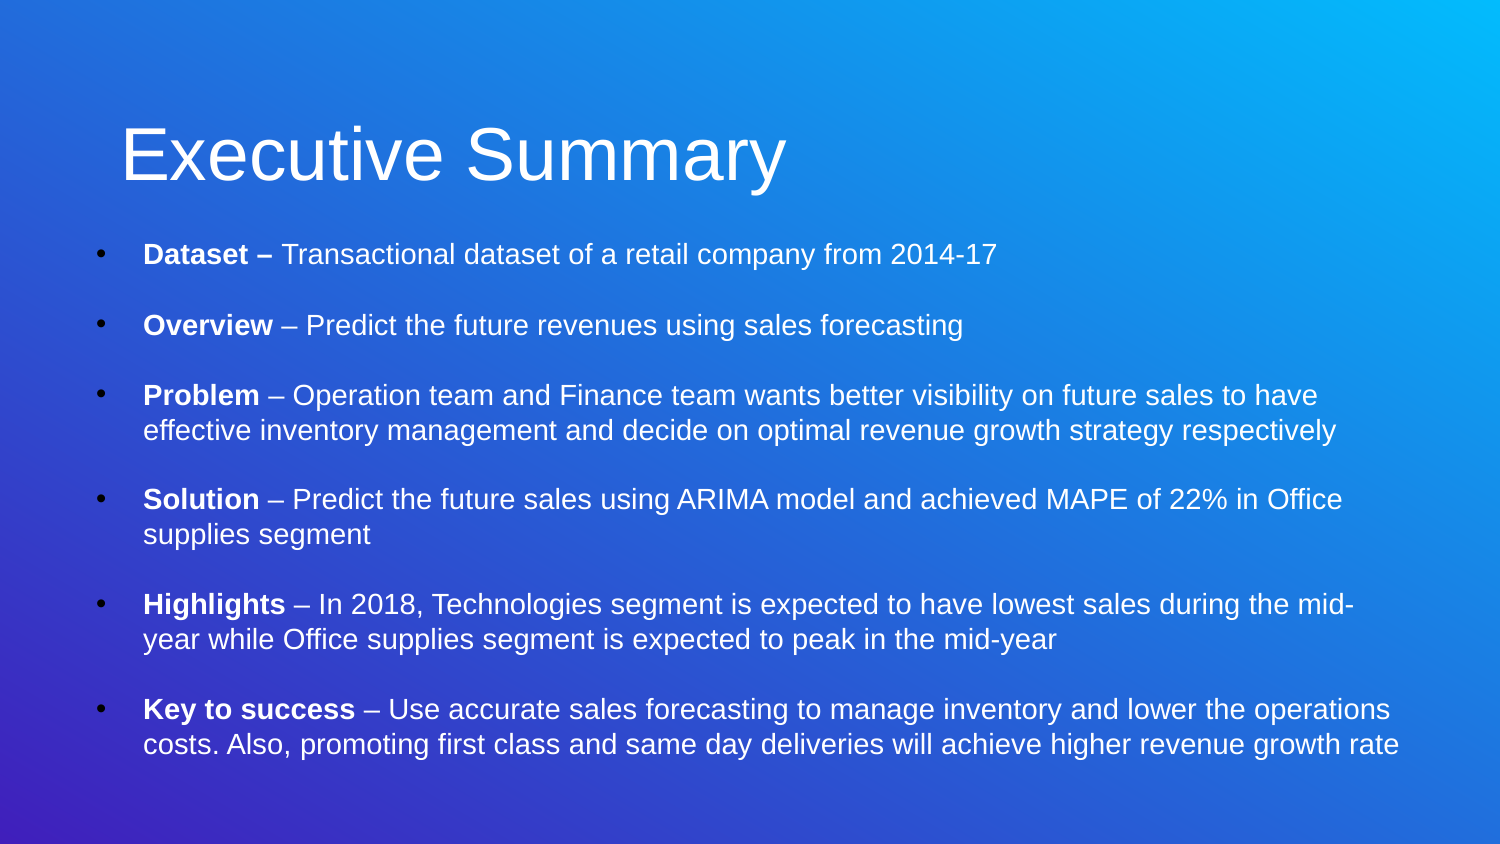

# Executive Summary
Dataset – Transactional dataset of a retail company from 2014-17

Overview – Predict the future revenues using sales forecasting

Problem – Operation team and Finance team wants better visibility on future sales to have effective inventory management and decide on optimal revenue growth strategy respectively

Solution – Predict the future sales using ARIMA model and achieved MAPE of 22% in Office supplies segment

Highlights – In 2018, Technologies segment is expected to have lowest sales during the mid-year while Office supplies segment is expected to peak in the mid-year

Key to success – Use accurate sales forecasting to manage inventory and lower the operations costs. Also, promoting first class and same day deliveries will achieve higher revenue growth rate